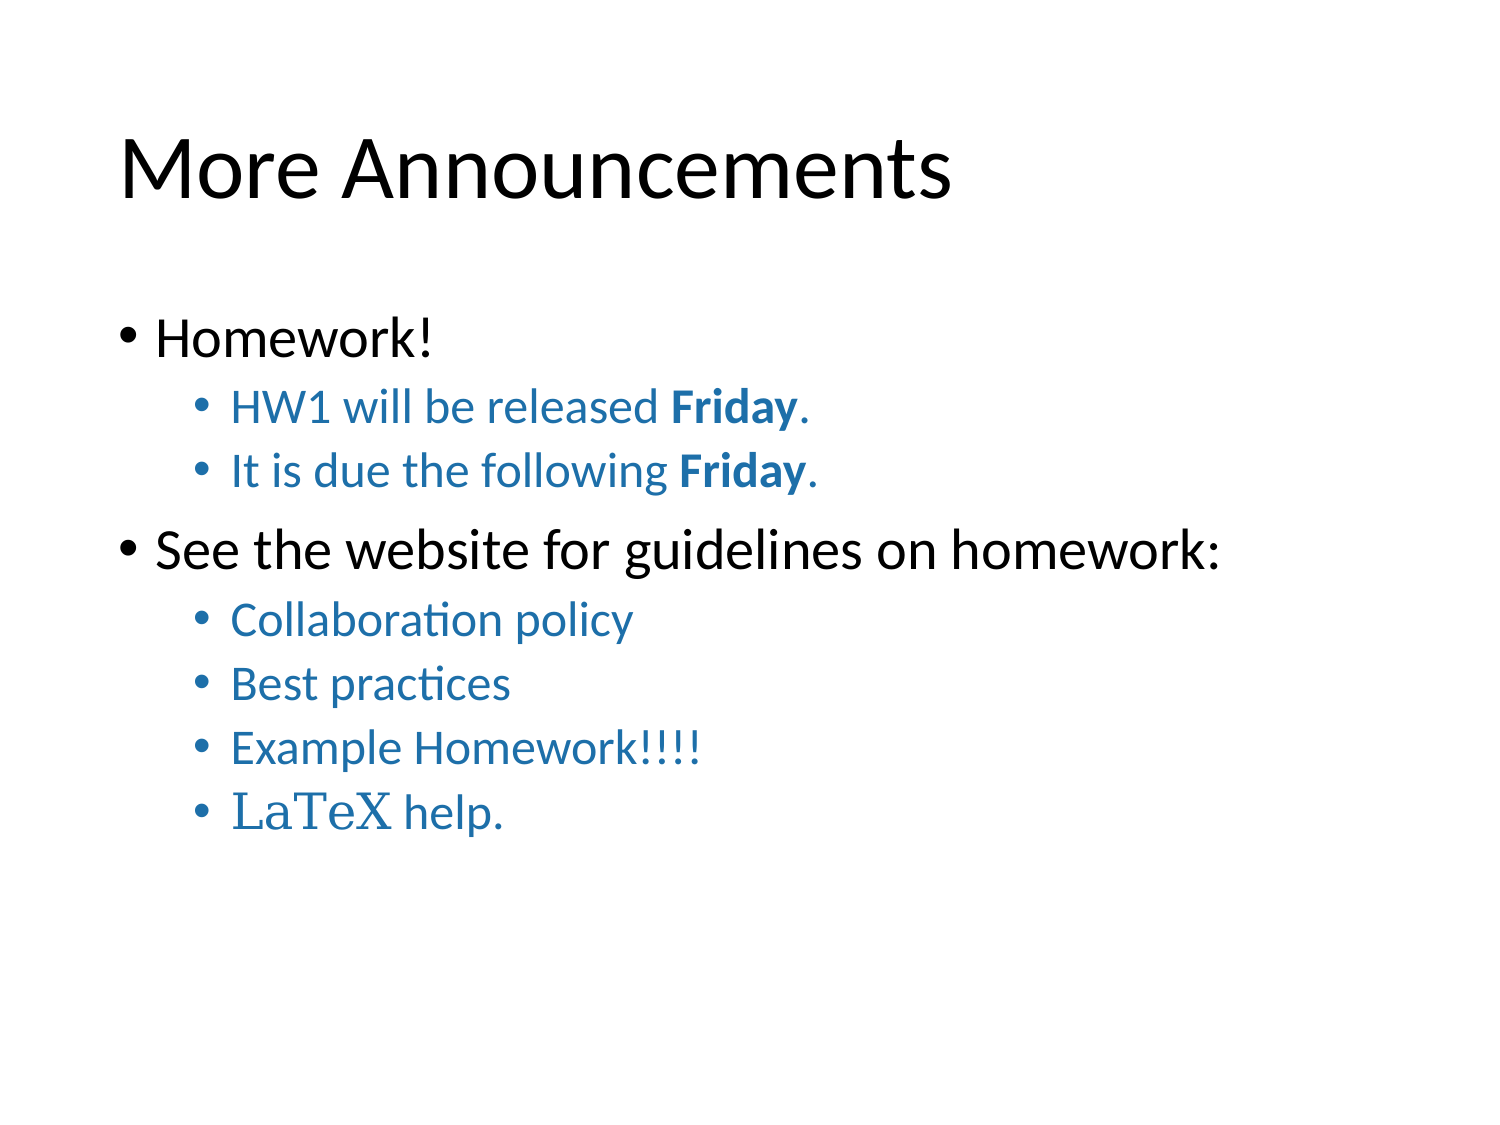

# More Announcements
Homework!
HW1 will be released Friday.
It is due the following Friday.
See the website for guidelines on homework:
Collaboration policy
Best practices
Example Homework!!!!
LaTeX help.